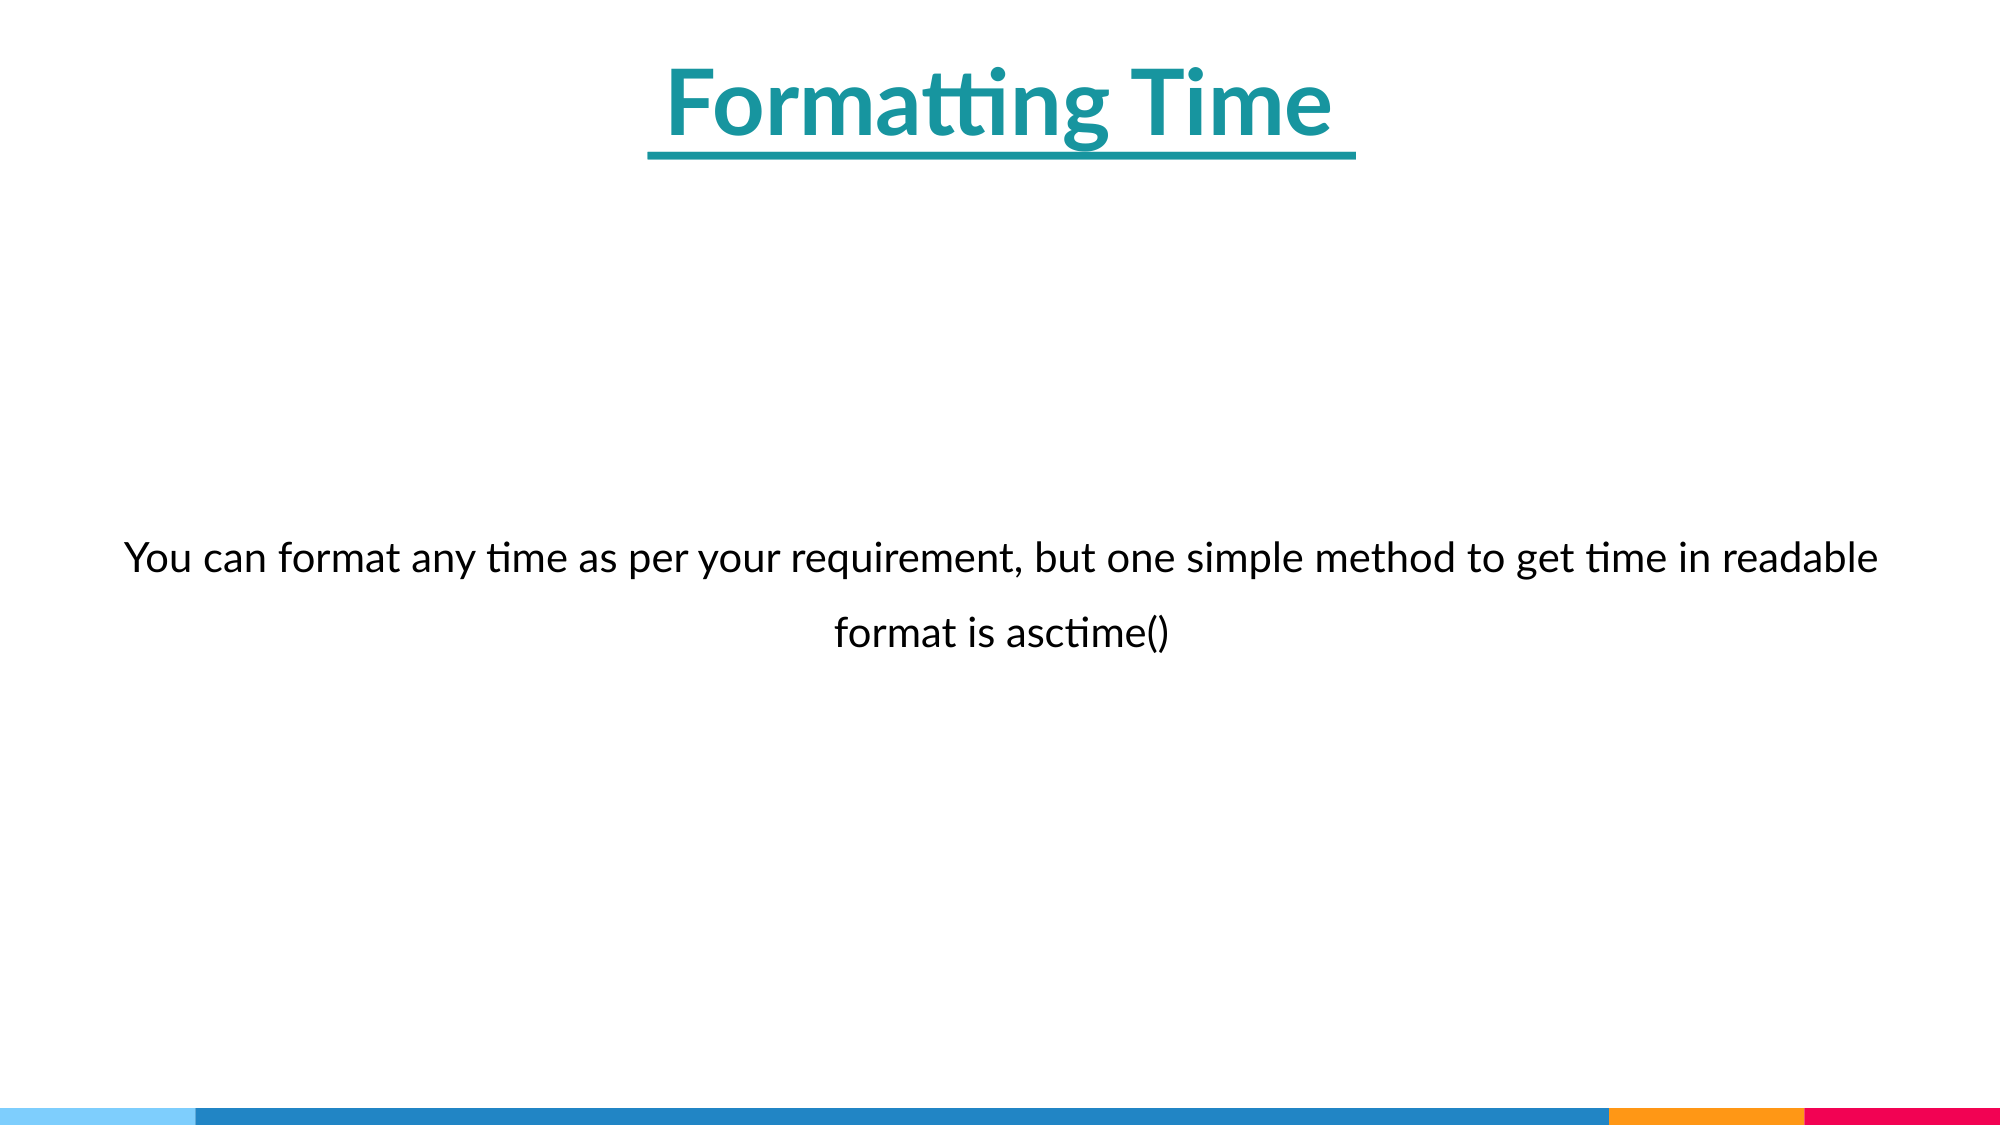

Formatting Time

You can format any time as per your requirement, but one simple method to get time in readable format is asctime()